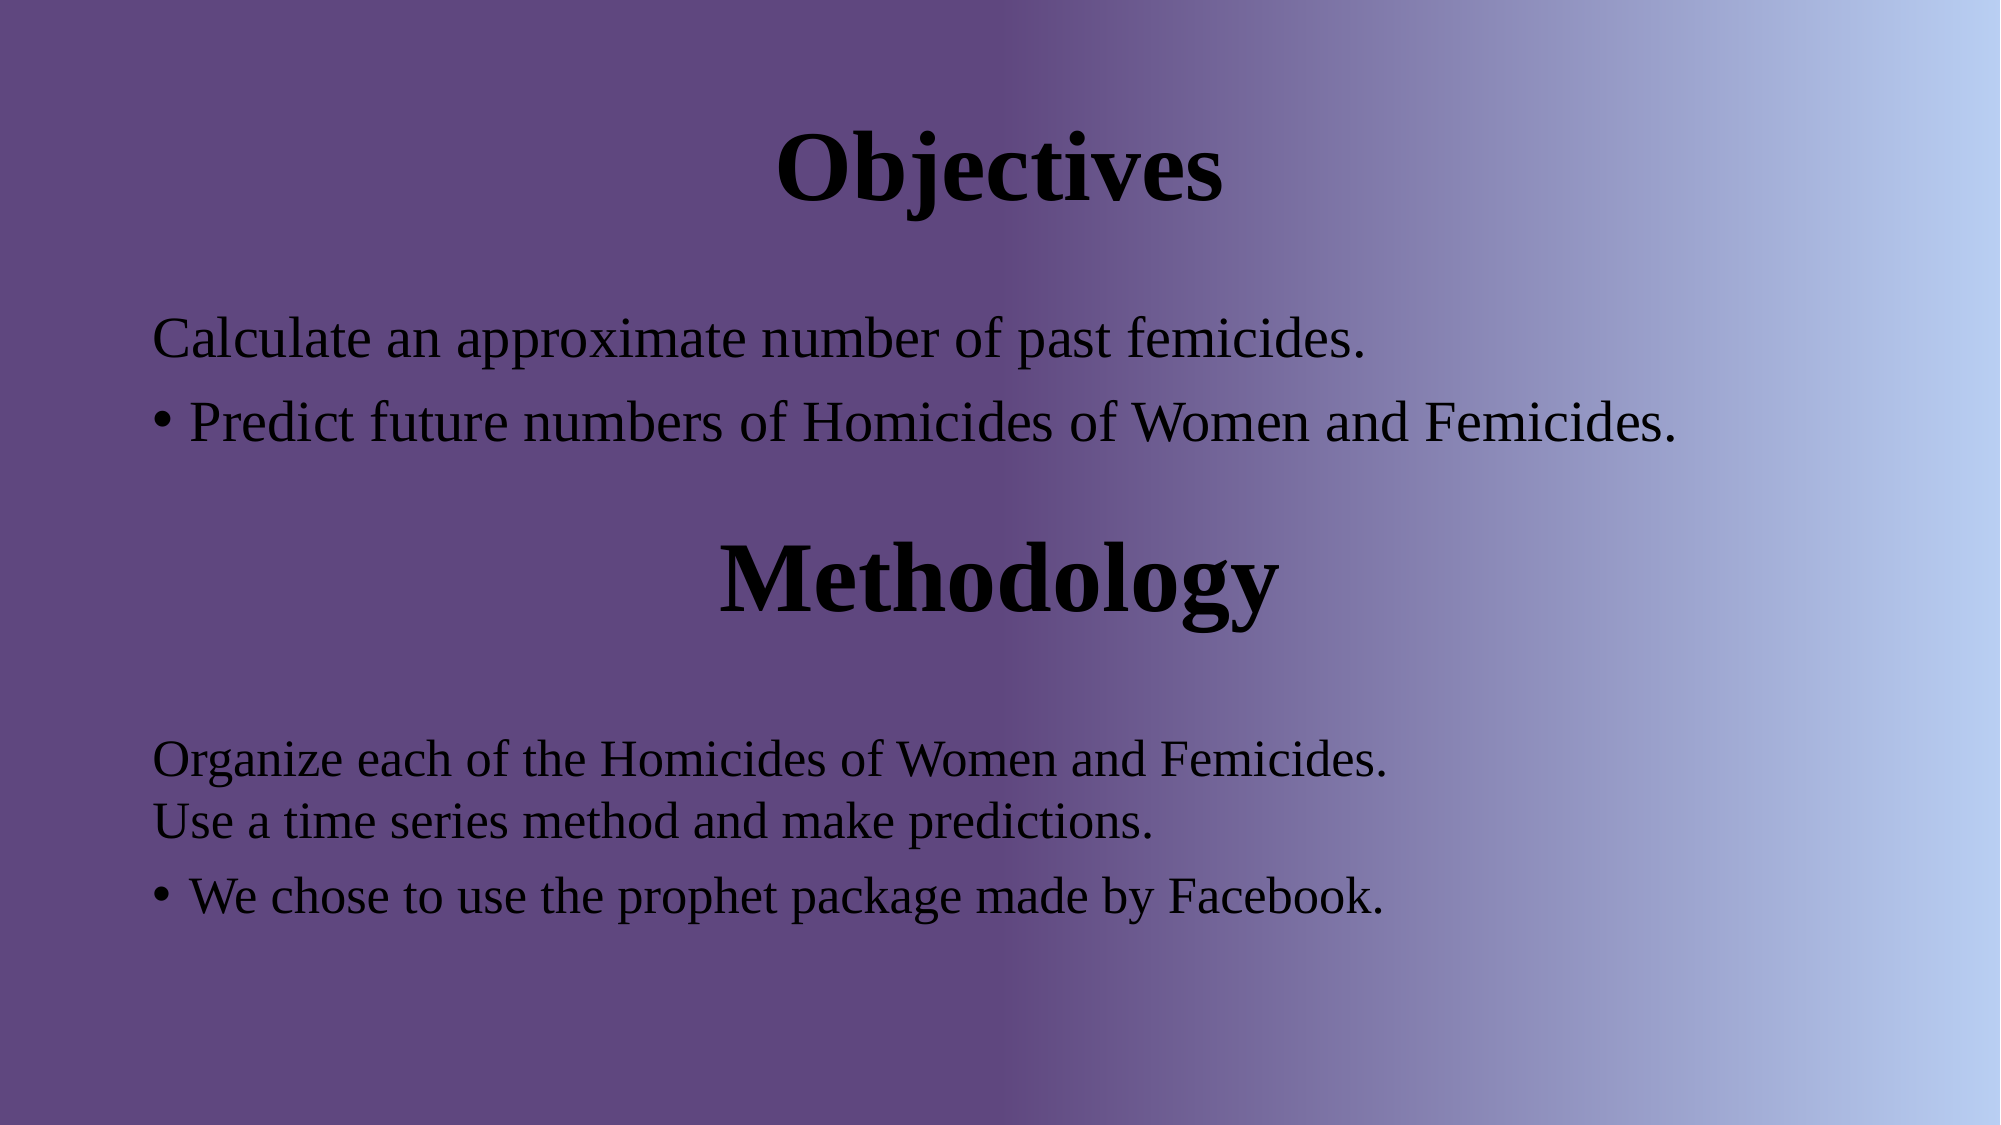

# Objectives
Calculate an approximate number of past femicides.
Predict future numbers of Homicides of Women and Femicides.
Methodology
Organize each of the Homicides of Women and Femicides.
Use a time series method and make predictions.
We chose to use the prophet package made by Facebook.